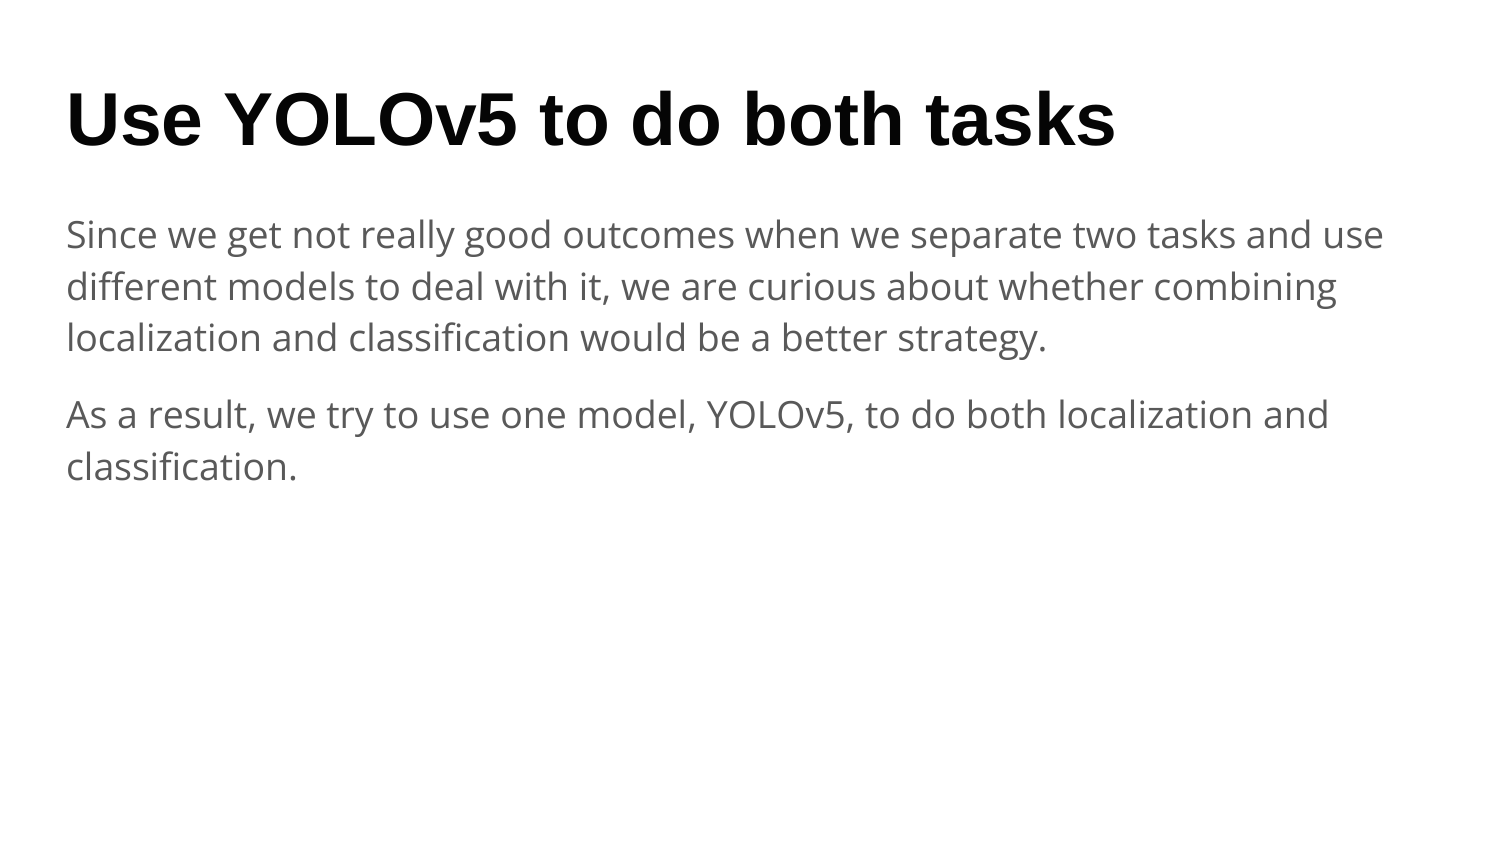

# Use YOLOv5 to do both tasks
Since we get not really good outcomes when we separate two tasks and use different models to deal with it, we are curious about whether combining localization and classification would be a better strategy.
As a result, we try to use one model, YOLOv5, to do both localization and classification.